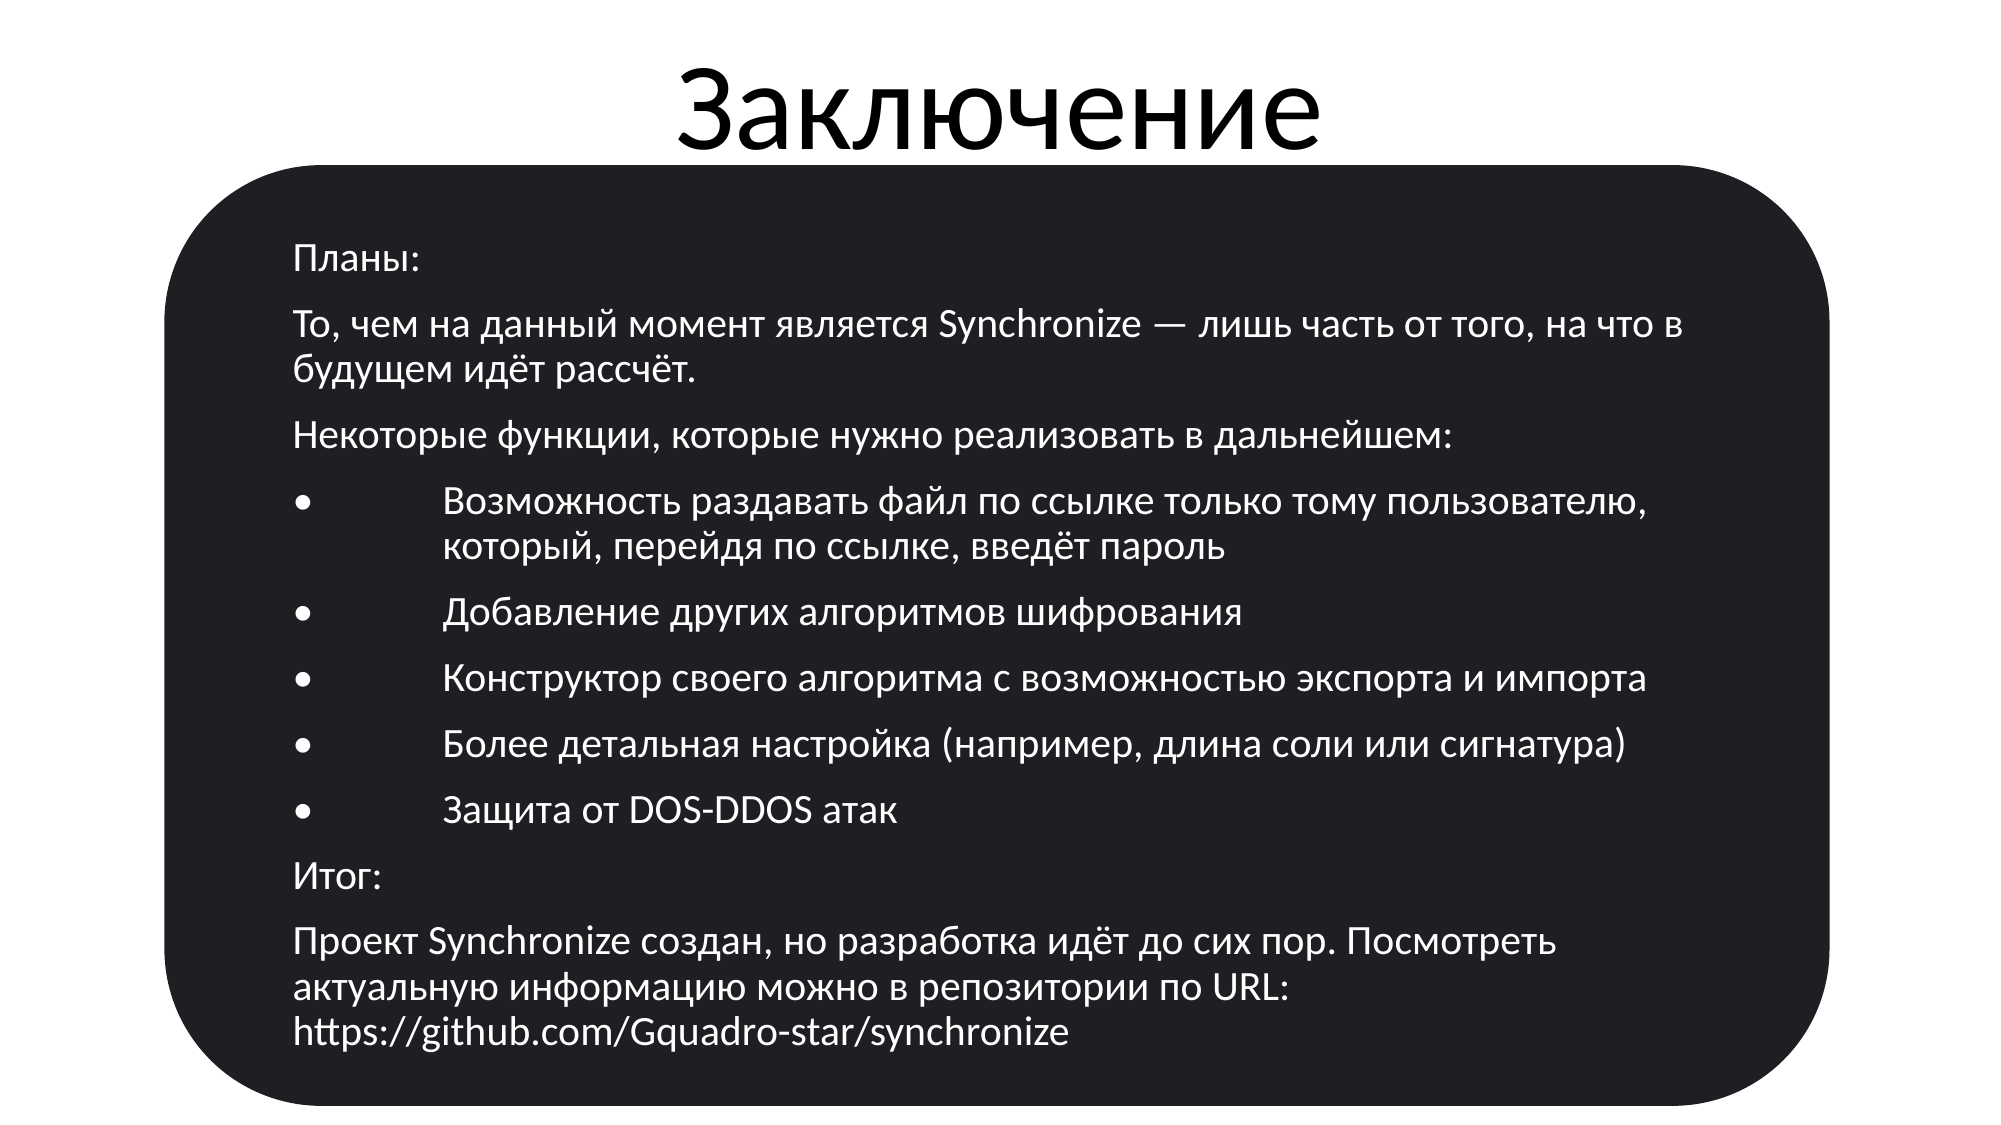

# Заключение

Планы:
То, чем на данный момент является Synchronize — лишь часть от того, на что в будущем идёт рассчёт.
Некоторые функции, которые нужно реализовать в дальнейшем:
•	Возможность раздавать файл по ссылке только тому пользователю, 	который, перейдя по ссылке, введёт пароль
•	Добавление других алгоритмов шифрования
•	Конструктор своего алгоритма с возможностью экспорта и импорта
•	Более детальная настройка (например, длина соли или сигнатура)
•	Защита от DOS-DDOS атак
Итог:
Проект Synchronize создан, но разработка идёт до сих пор. Посмотреть актуальную информацию можно в репозитории по URL: https://github.com/Gquadro-star/synchronize